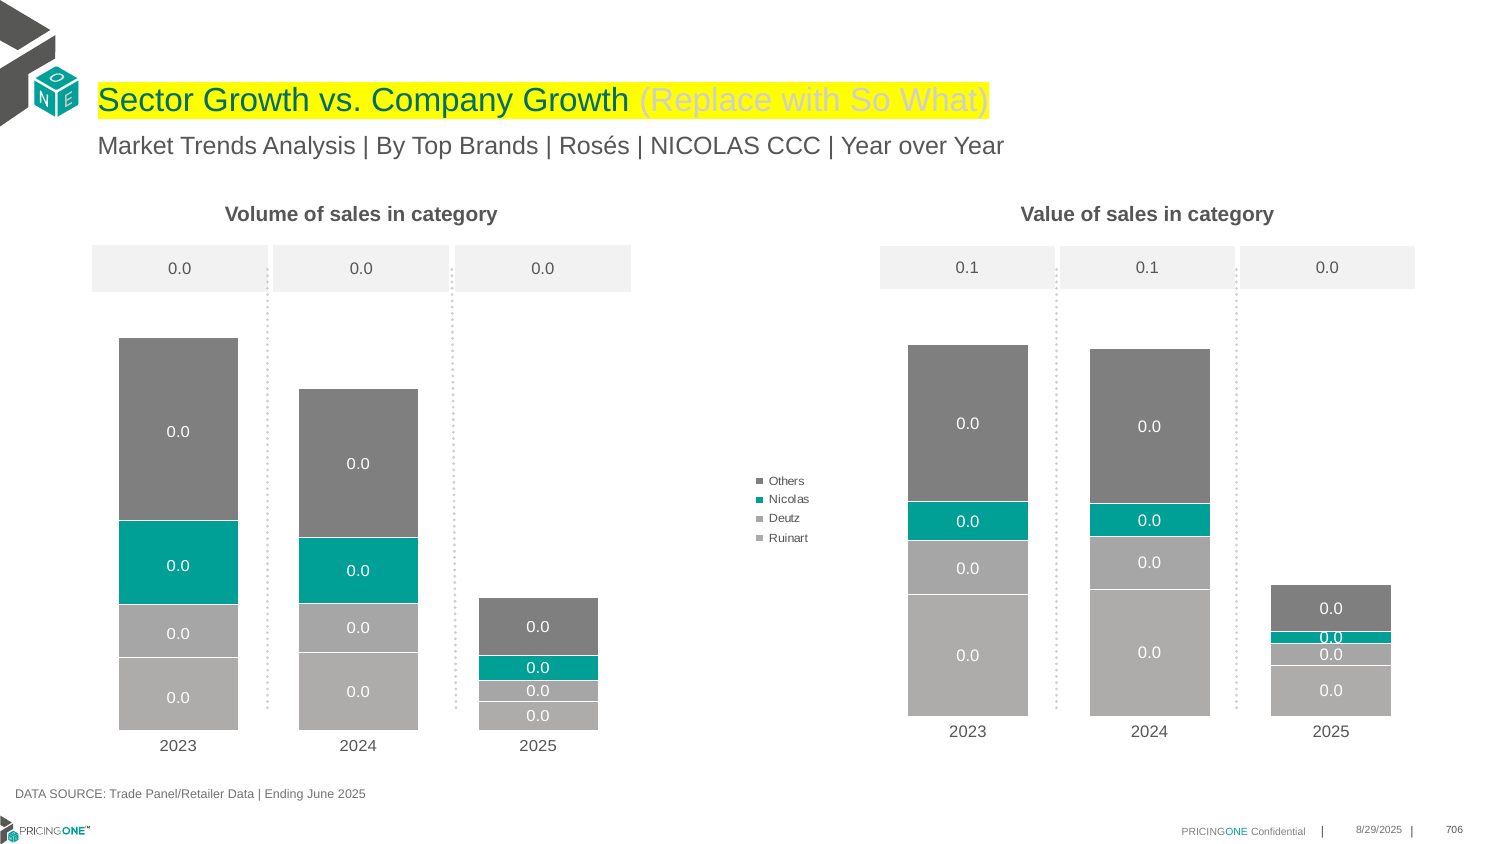

# Sector Growth vs. Company Growth (Replace with So What)
Market Trends Analysis | By Top Brands | Rosés | NICOLAS CCC | Year over Year
| Value of sales in category |  |  |
| --- | --- | --- |
| 0.1 | 0.1 | 0.0 |
| Volume of sales in category |  |  |
| --- | --- | --- |
| 0.0 | 0.0 | 0.0 |

### Chart

| Category | Ruinart | Deutz | Nicolas | Others |
|---|---|---|---|---|
| 2023 | 0.034732 | 0.015474 | 0.011331 | 0.045017 |
| 2024 | 0.036311 | 0.015268 | 0.009338 | 0.044354 |
| 2025 | 0.014583 | 0.006328 | 0.003458 | 0.013237 |

### Chart

| Category | Ruinart | Deutz | Nicolas | Others |
|---|---|---|---|---|
| 2023 | 0.000269 | 0.000197 | 0.000311 | 0.000673 |
| 2024 | 0.00029 | 0.000181 | 0.000242 | 0.000548 |
| 2025 | 0.000109 | 7.8e-05 | 9.2e-05 | 0.000214 |
DATA SOURCE: Trade Panel/Retailer Data | Ending June 2025

8/29/2025
706